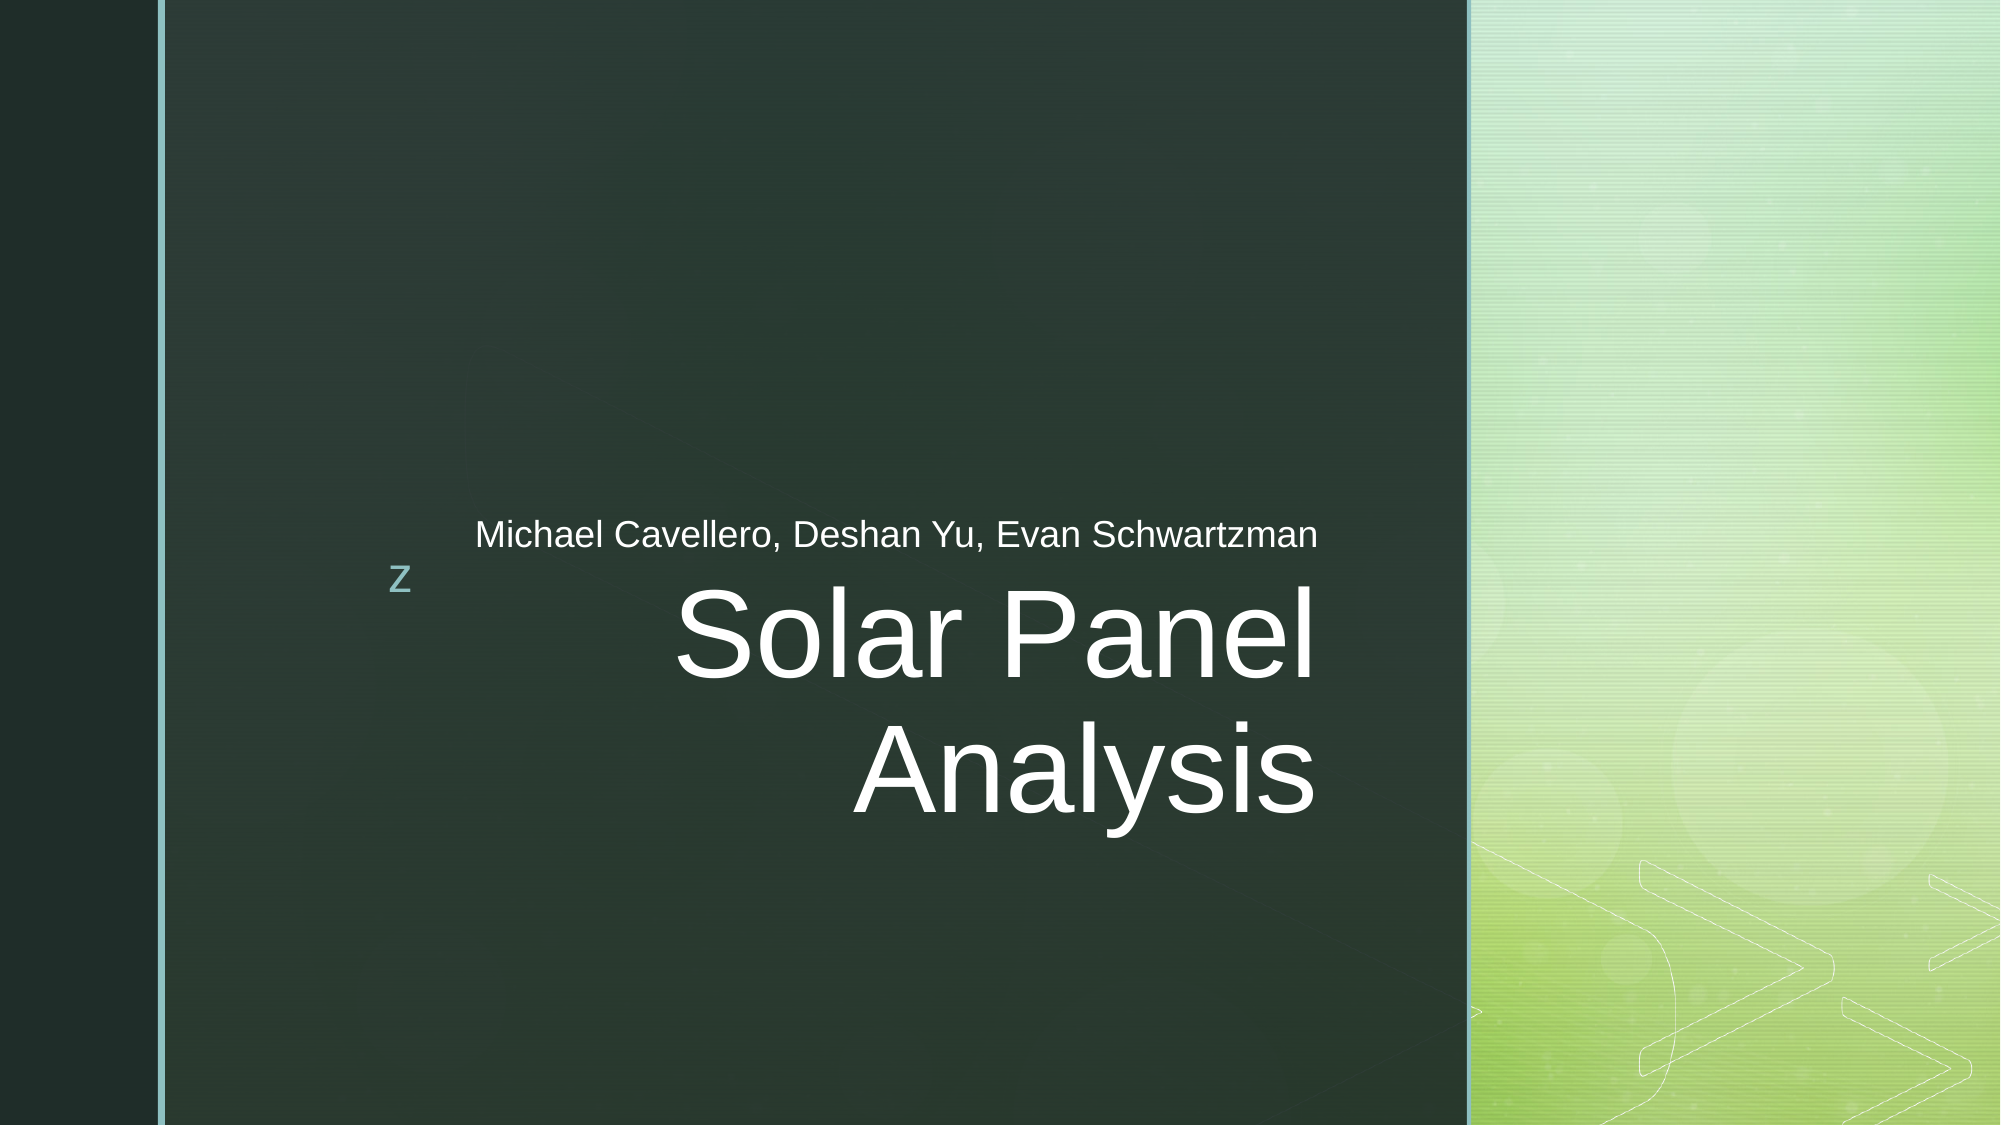

Michael Cavellero, Deshan Yu, Evan Schwartzman
# Solar Panel Analysis